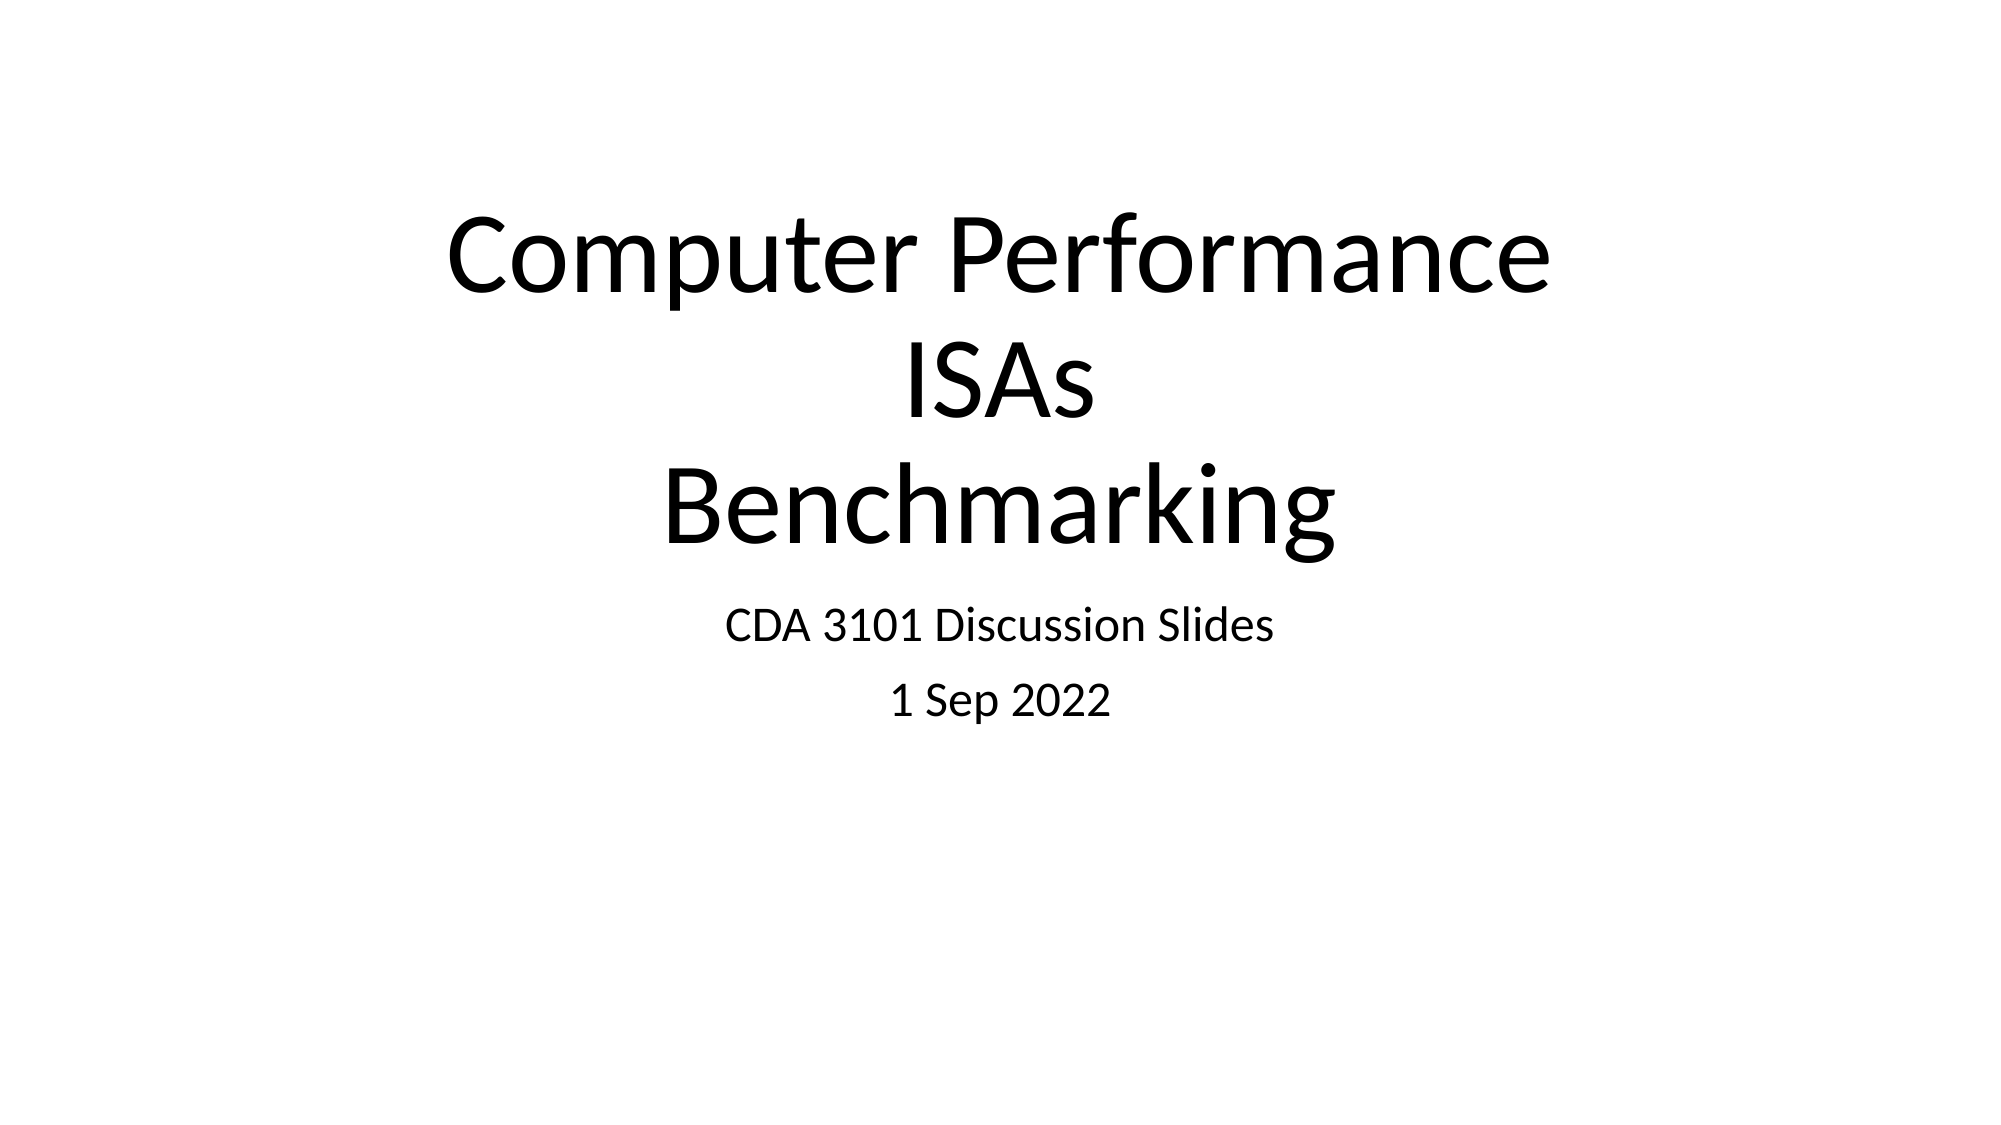

# Computer Performance ISAs Benchmarking
CDA 3101 Discussion Slides
1 Sep 2022